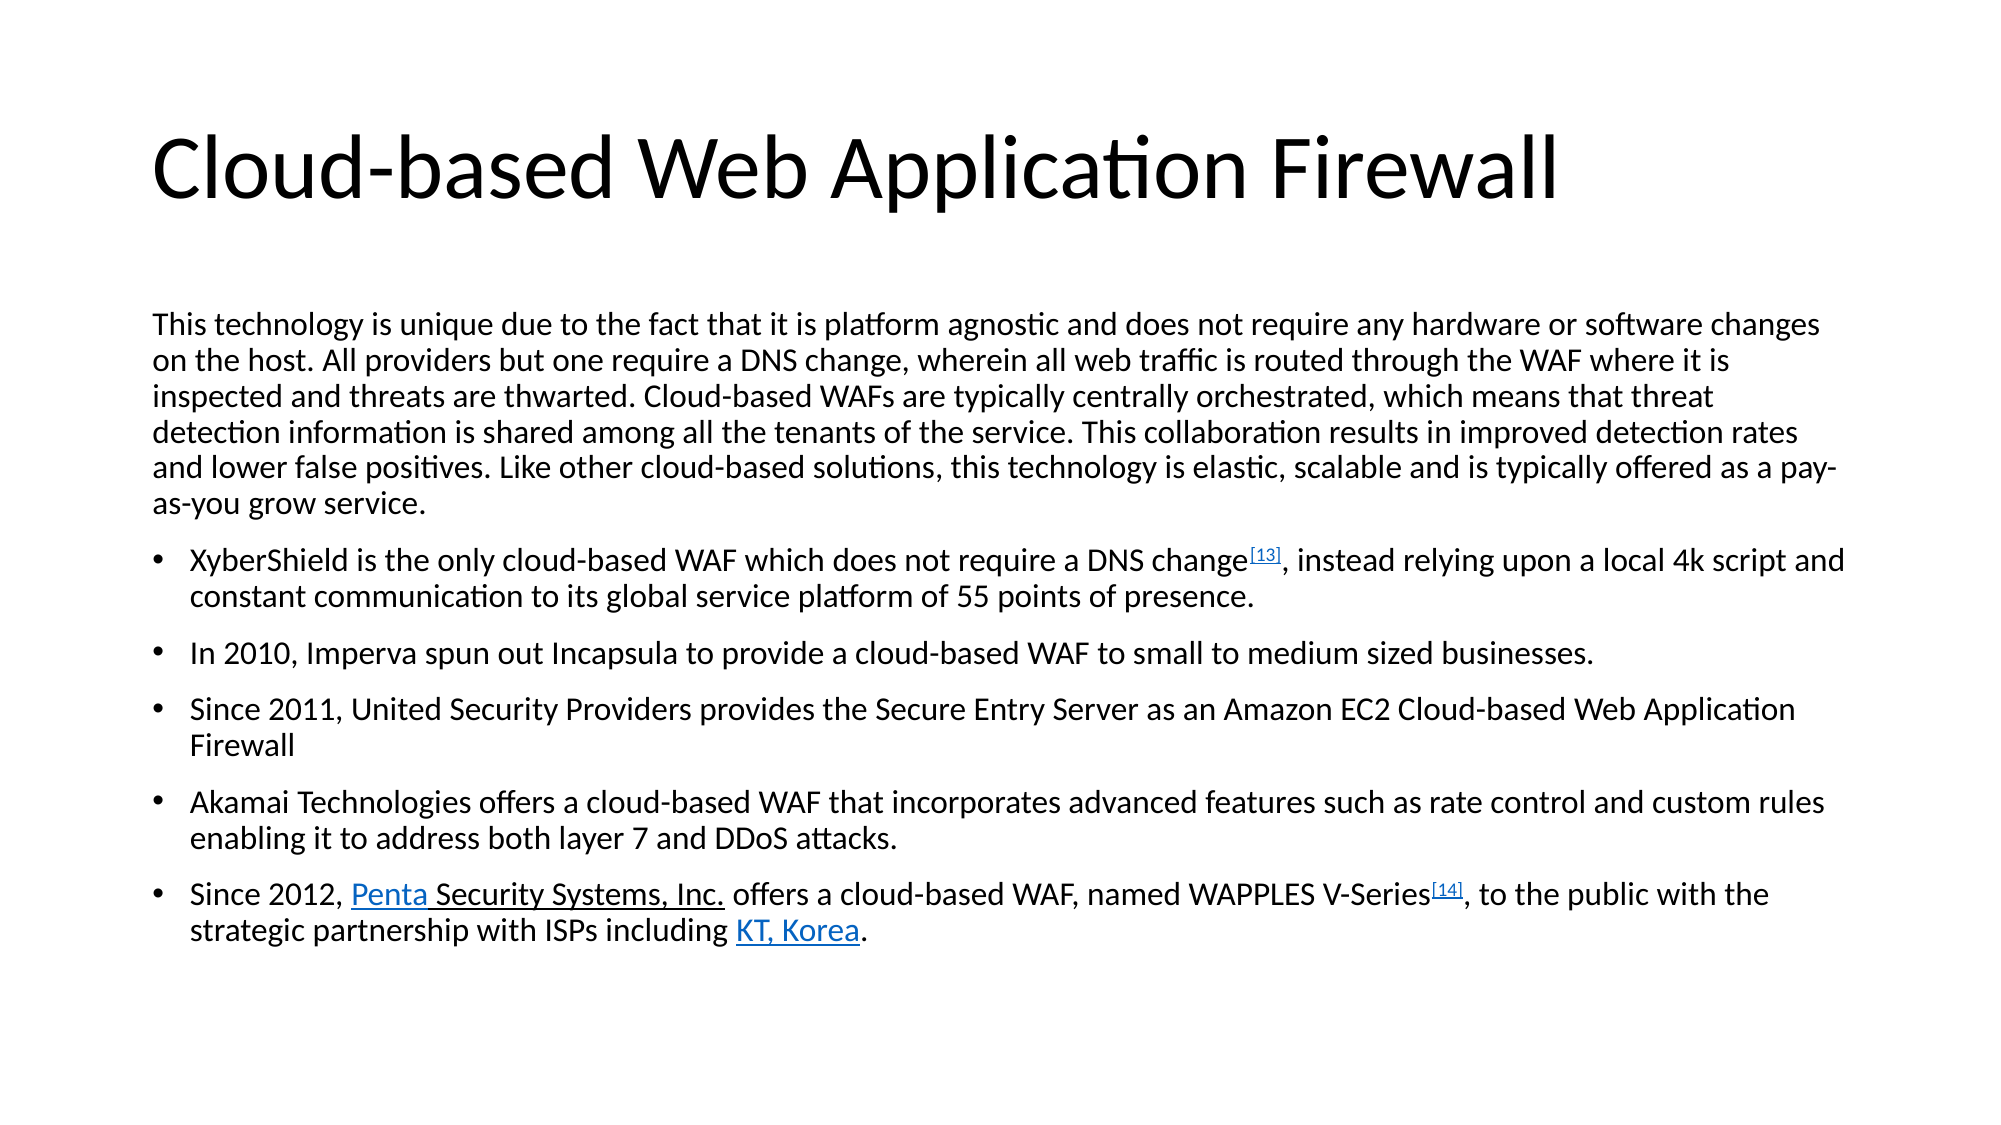

# Cloud-based Web Application Firewall
This technology is unique due to the fact that it is platform agnostic and does not require any hardware or software changes on the host. All providers but one require a DNS change, wherein all web traffic is routed through the WAF where it is inspected and threats are thwarted. Cloud-based WAFs are typically centrally orchestrated, which means that threat detection information is shared among all the tenants of the service. This collaboration results in improved detection rates and lower false positives. Like other cloud-based solutions, this technology is elastic, scalable and is typically offered as a pay-as-you grow service.
XyberShield is the only cloud-based WAF which does not require a DNS change[13], instead relying upon a local 4k script and constant communication to its global service platform of 55 points of presence.
In 2010, Imperva spun out Incapsula to provide a cloud-based WAF to small to medium sized businesses.
Since 2011, United Security Providers provides the Secure Entry Server as an Amazon EC2 Cloud-based Web Application Firewall
Akamai Technologies offers a cloud-based WAF that incorporates advanced features such as rate control and custom rules enabling it to address both layer 7 and DDoS attacks.
Since 2012, Penta Security Systems, Inc. offers a cloud-based WAF, named WAPPLES V-Series[14], to the public with the strategic partnership with ISPs including KT, Korea.